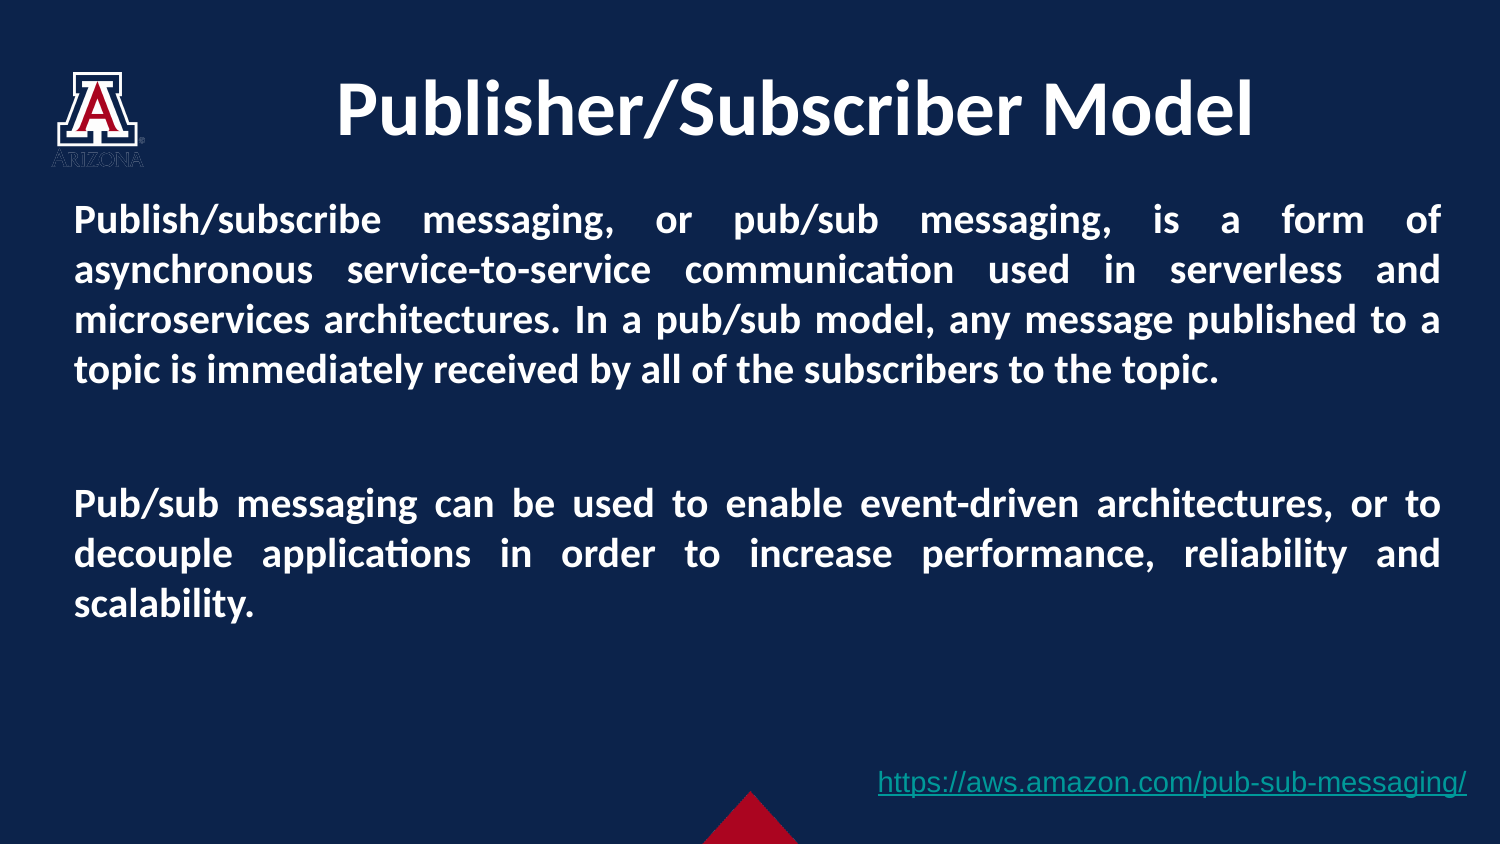

# Publisher/Subscriber Model
Publish/subscribe messaging, or pub/sub messaging, is a form of asynchronous service-to-service communication used in serverless and microservices architectures. In a pub/sub model, any message published to a topic is immediately received by all of the subscribers to the topic.

Pub/sub messaging can be used to enable event-driven architectures, or to decouple applications in order to increase performance, reliability and scalability.
https://aws.amazon.com/pub-sub-messaging/